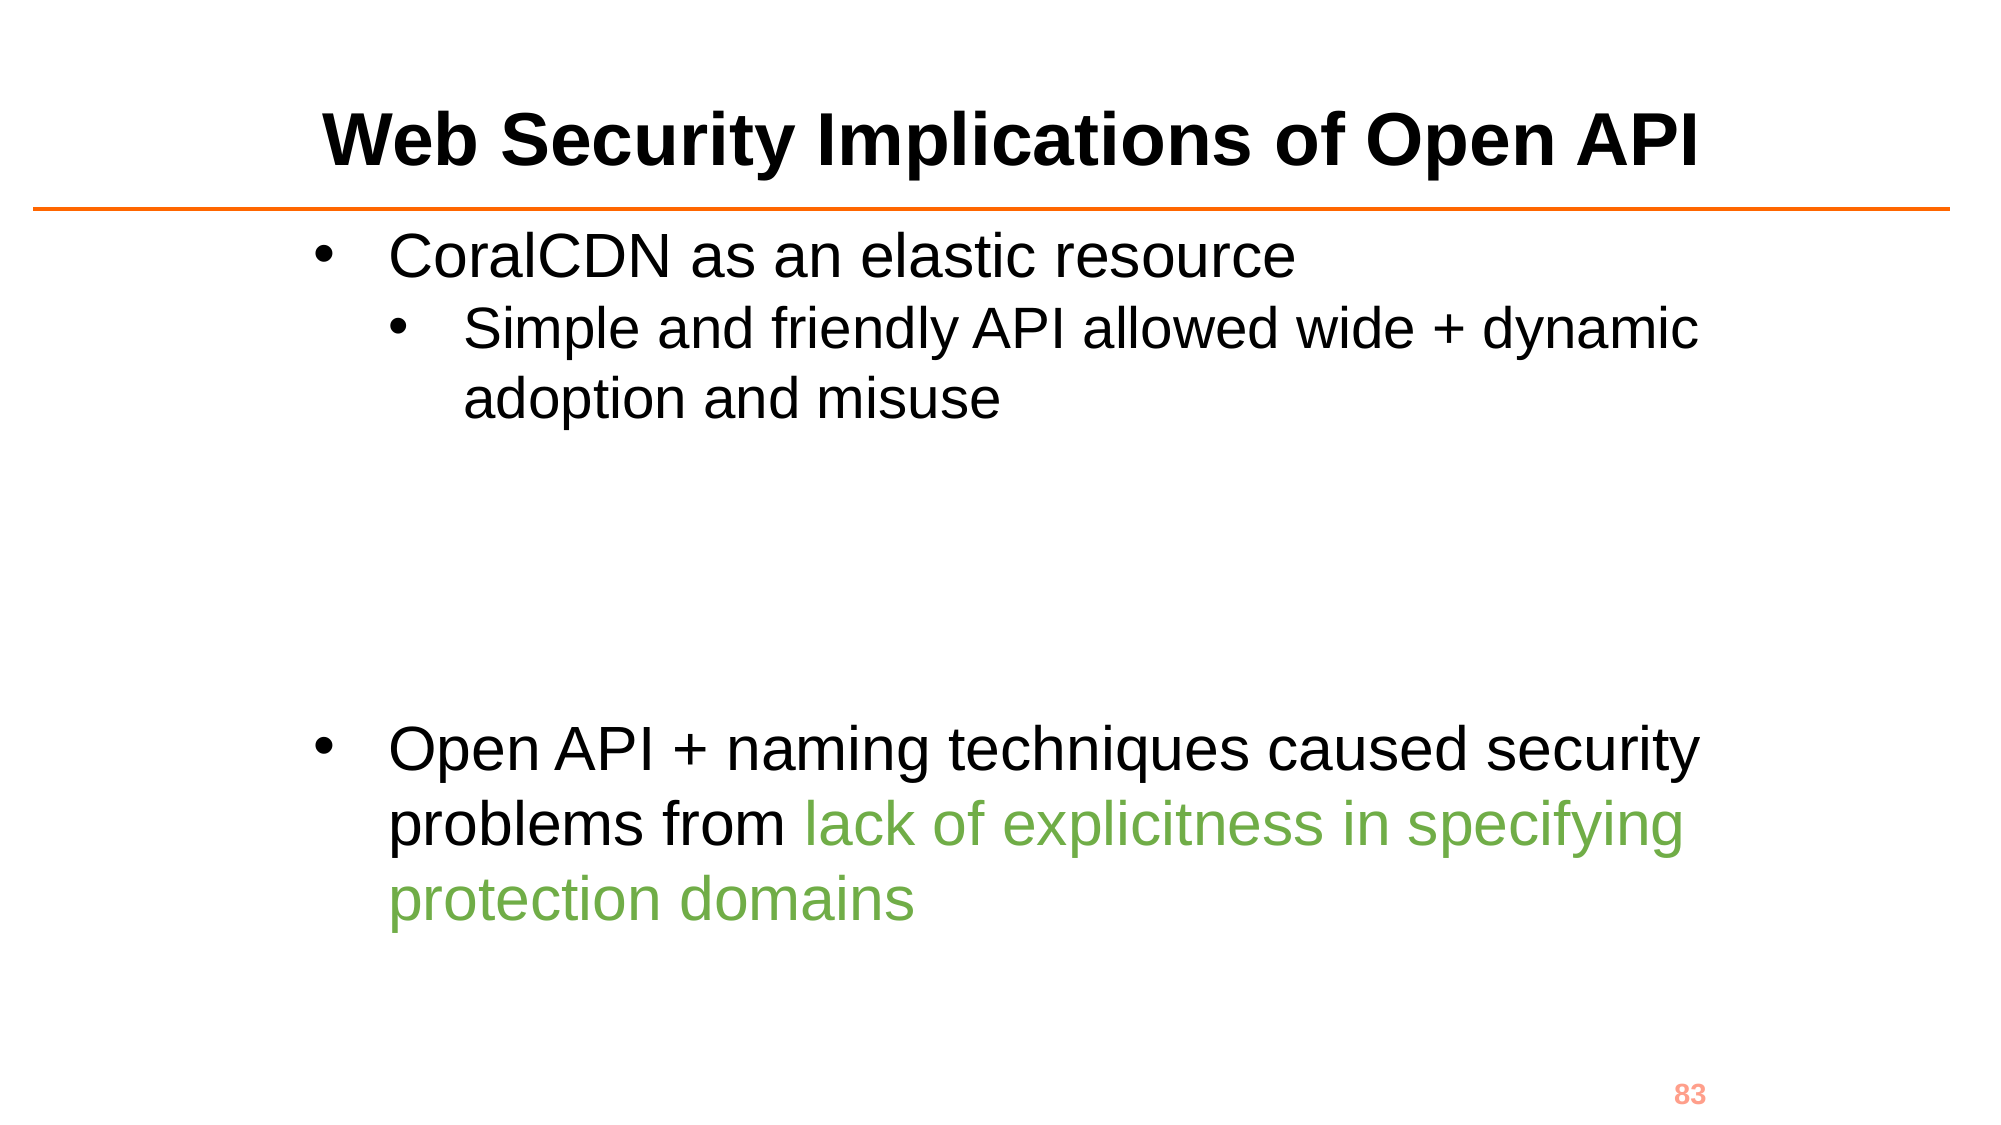

# Web Security Implications of Open API
CoralCDN as an elastic resource
Simple and friendly API allowed wide + dynamic adoption and misuse

Open API + naming techniques caused security problems from lack of explicitness in specifying protection domains

83